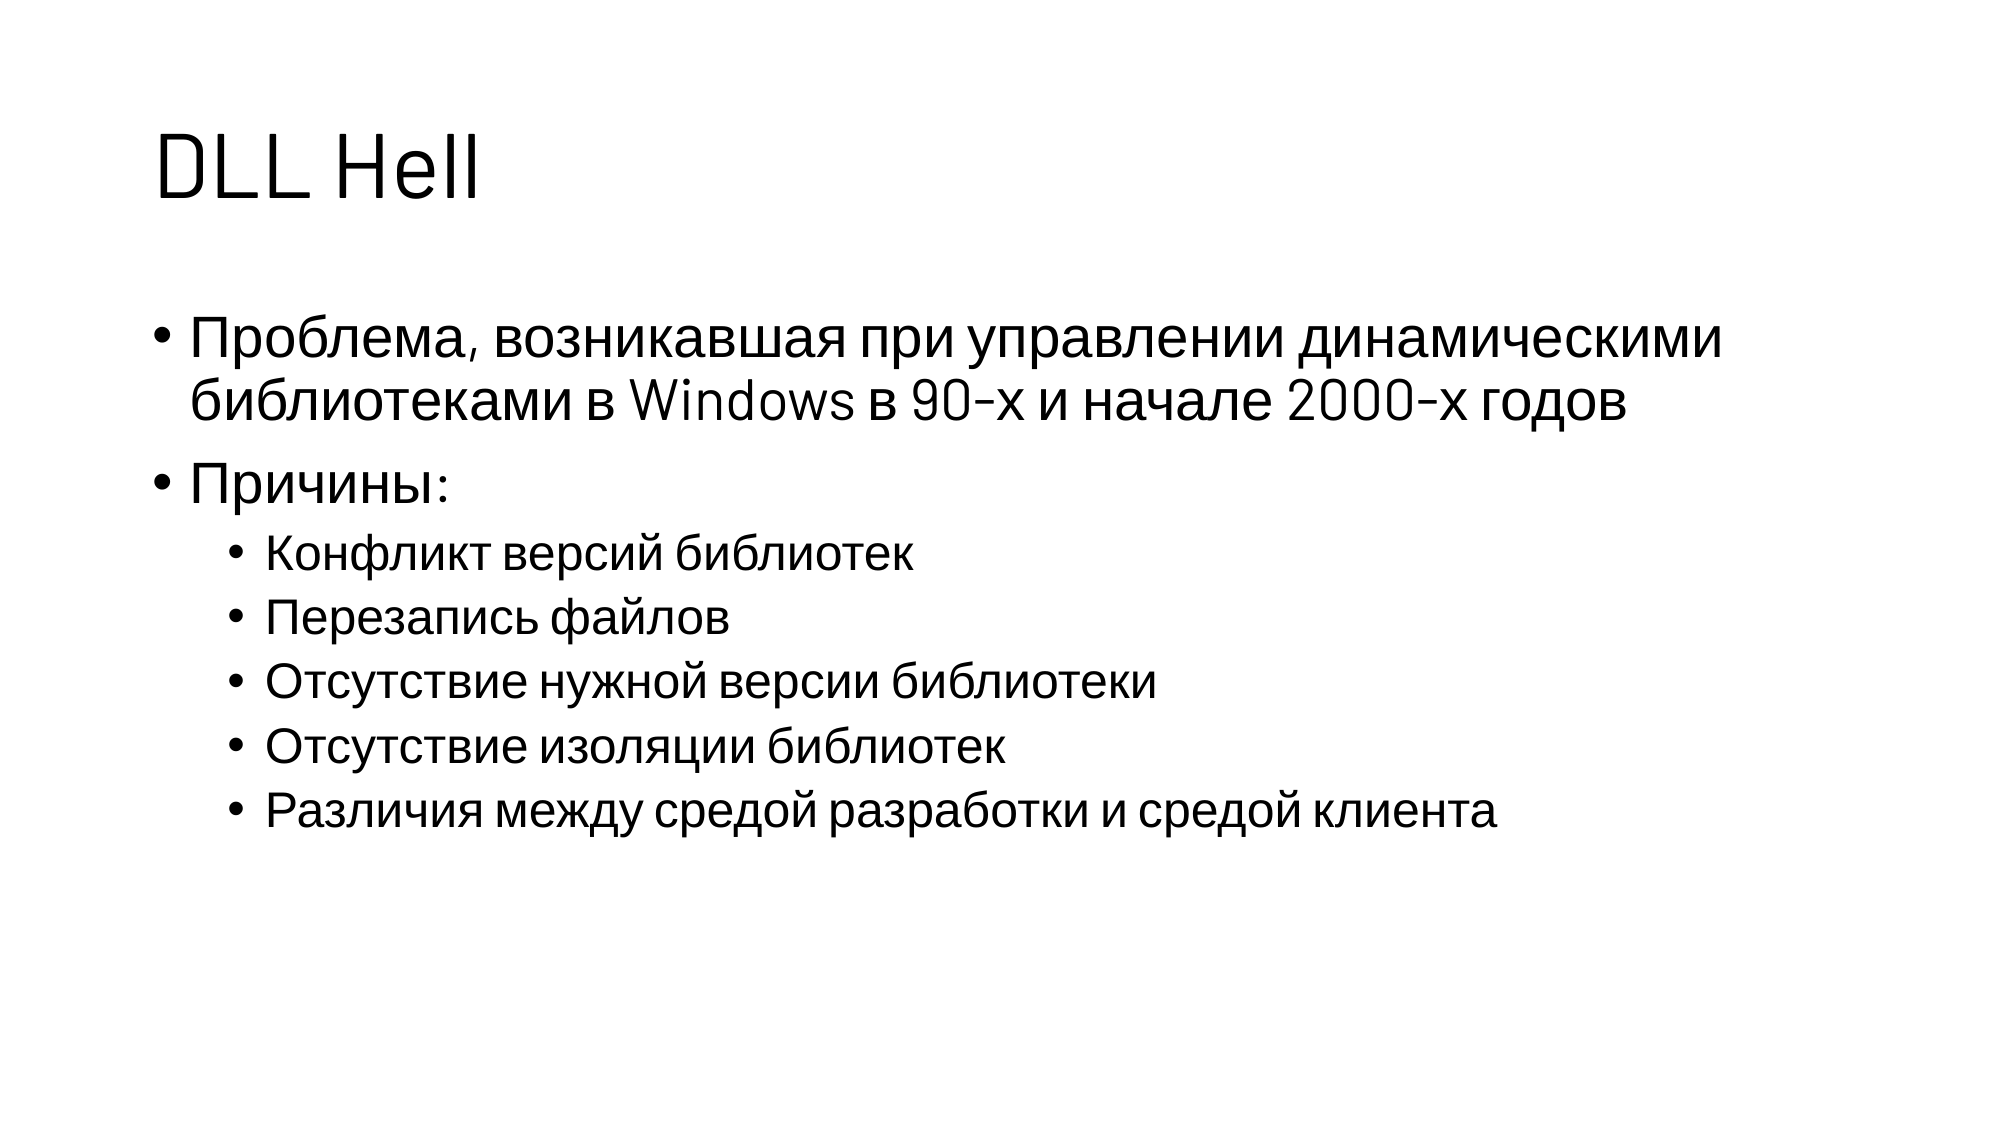

# DLL Hell
Проблема, возникавшая при управлении динамическими библиотеками в Windows в 90-х и начале 2000-х годов
Причины:
Конфликт версий библиотек
Перезапись файлов
Отсутствие нужной версии библиотеки
Отсутствие изоляции библиотек
Различия между средой разработки и средой клиента